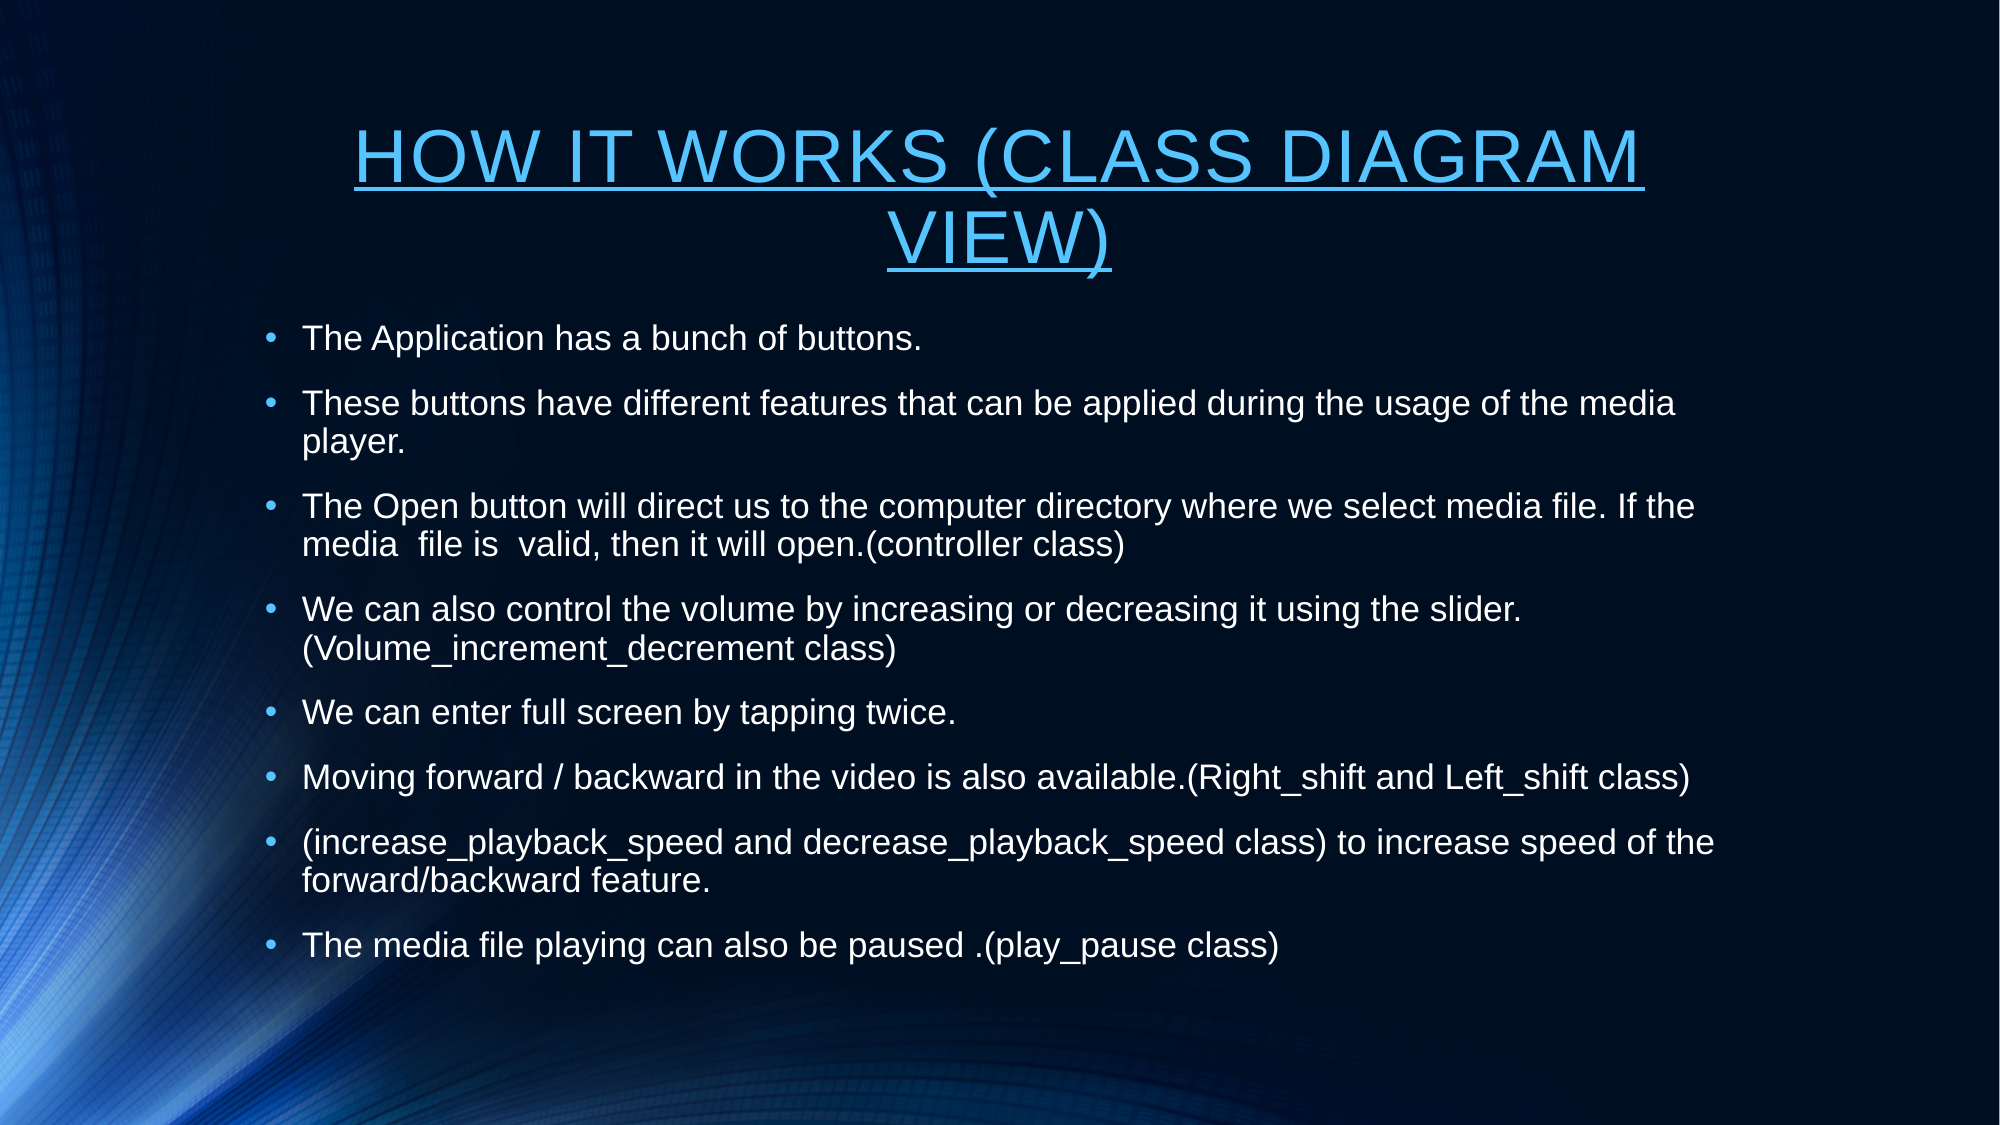

# HOW IT WORKS (CLASS DIAGRAM VIEW)
The Application has a bunch of buttons.
These buttons have different features that can be applied during the usage of the media player.
The Open button will direct us to the computer directory where we select media file. If the media  file is  valid, then it will open.(controller class)
We can also control the volume by increasing or decreasing it using the slider. (Volume_increment_decrement class)
We can enter full screen by tapping twice.
Moving forward / backward in the video is also available.(Right_shift and Left_shift class)
(increase_playback_speed and decrease_playback_speed class) to increase speed of the forward/backward feature.
The media file playing can also be paused .(play_pause class)